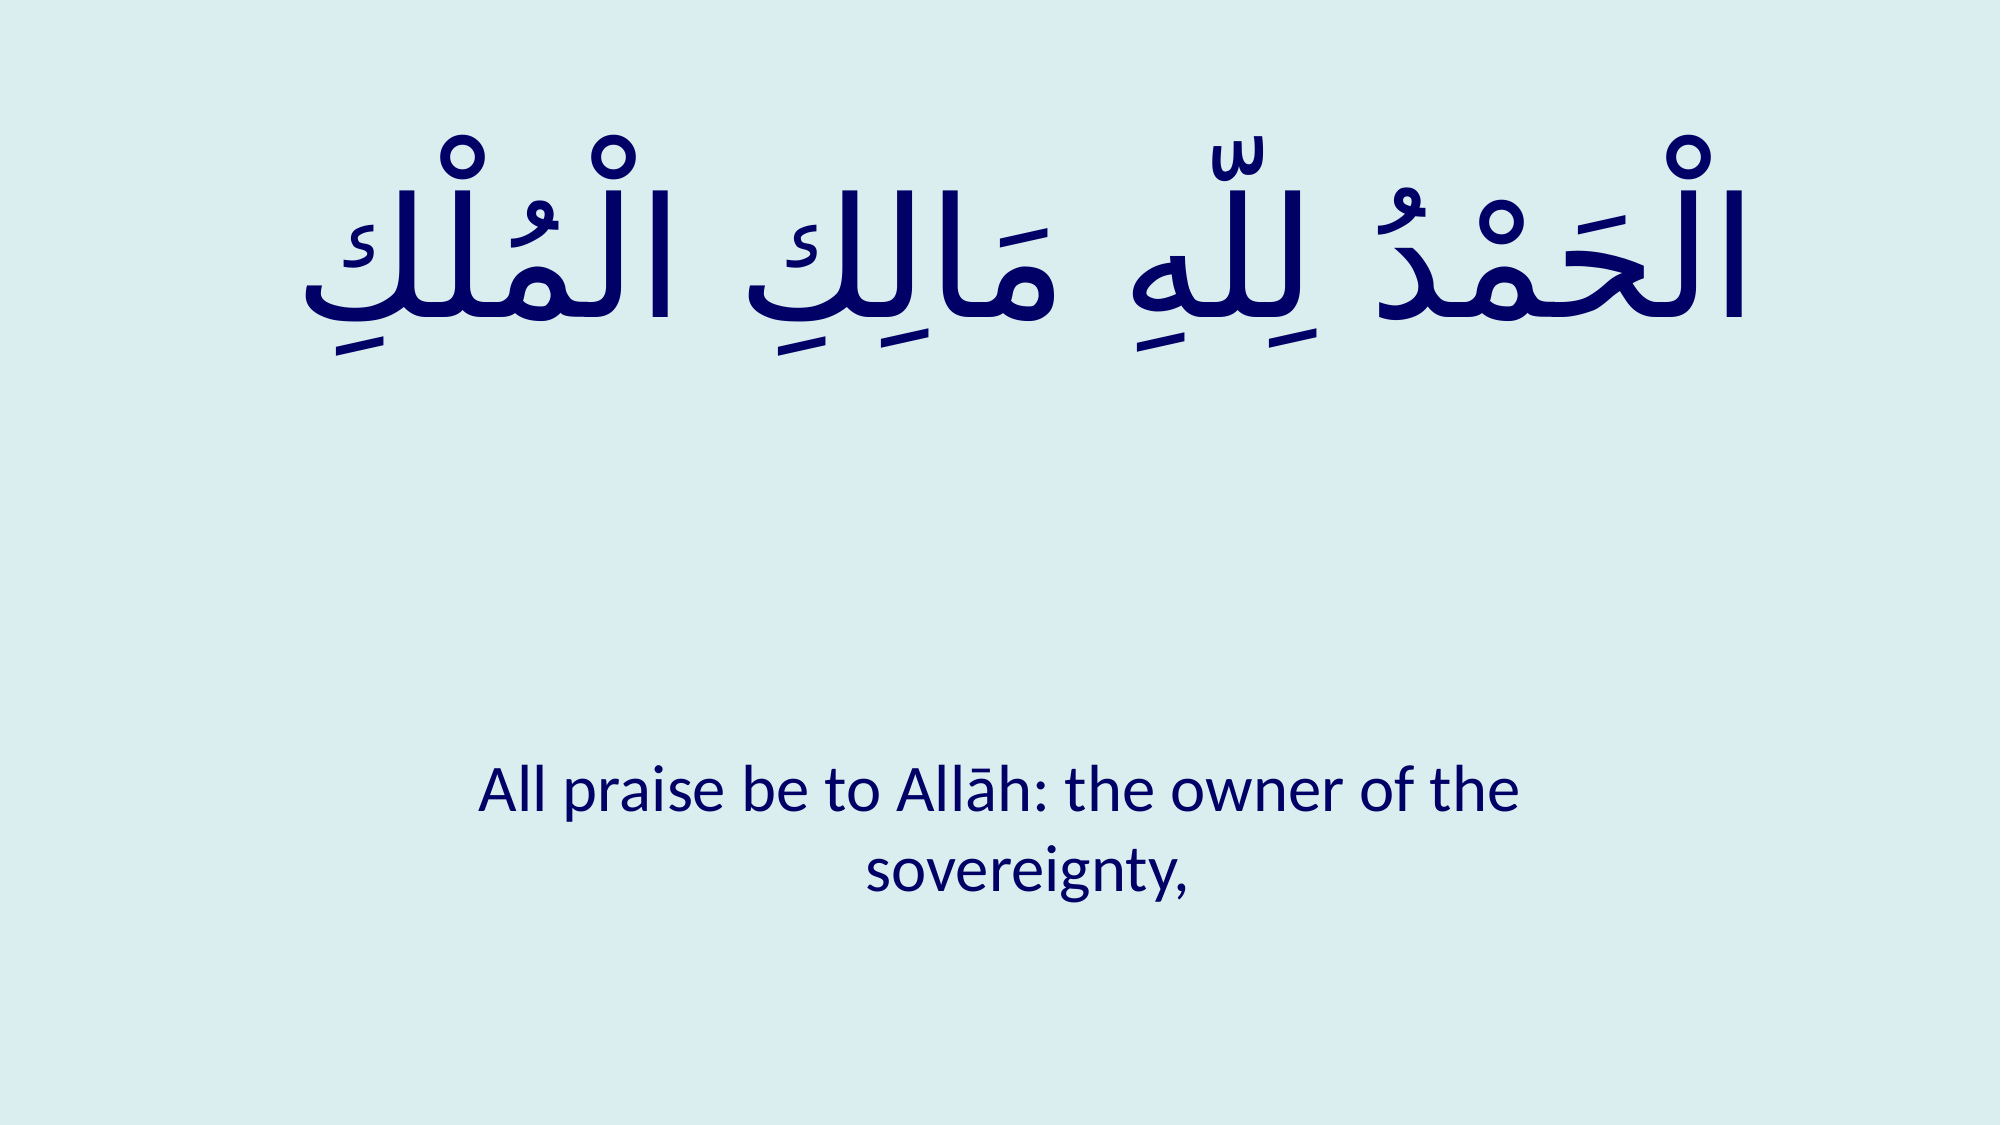

# الْحَمْدُ لِلّهِ مَالِكِ الْمُلْكِ
All praise be to Allāh: the owner of the sovereignty,